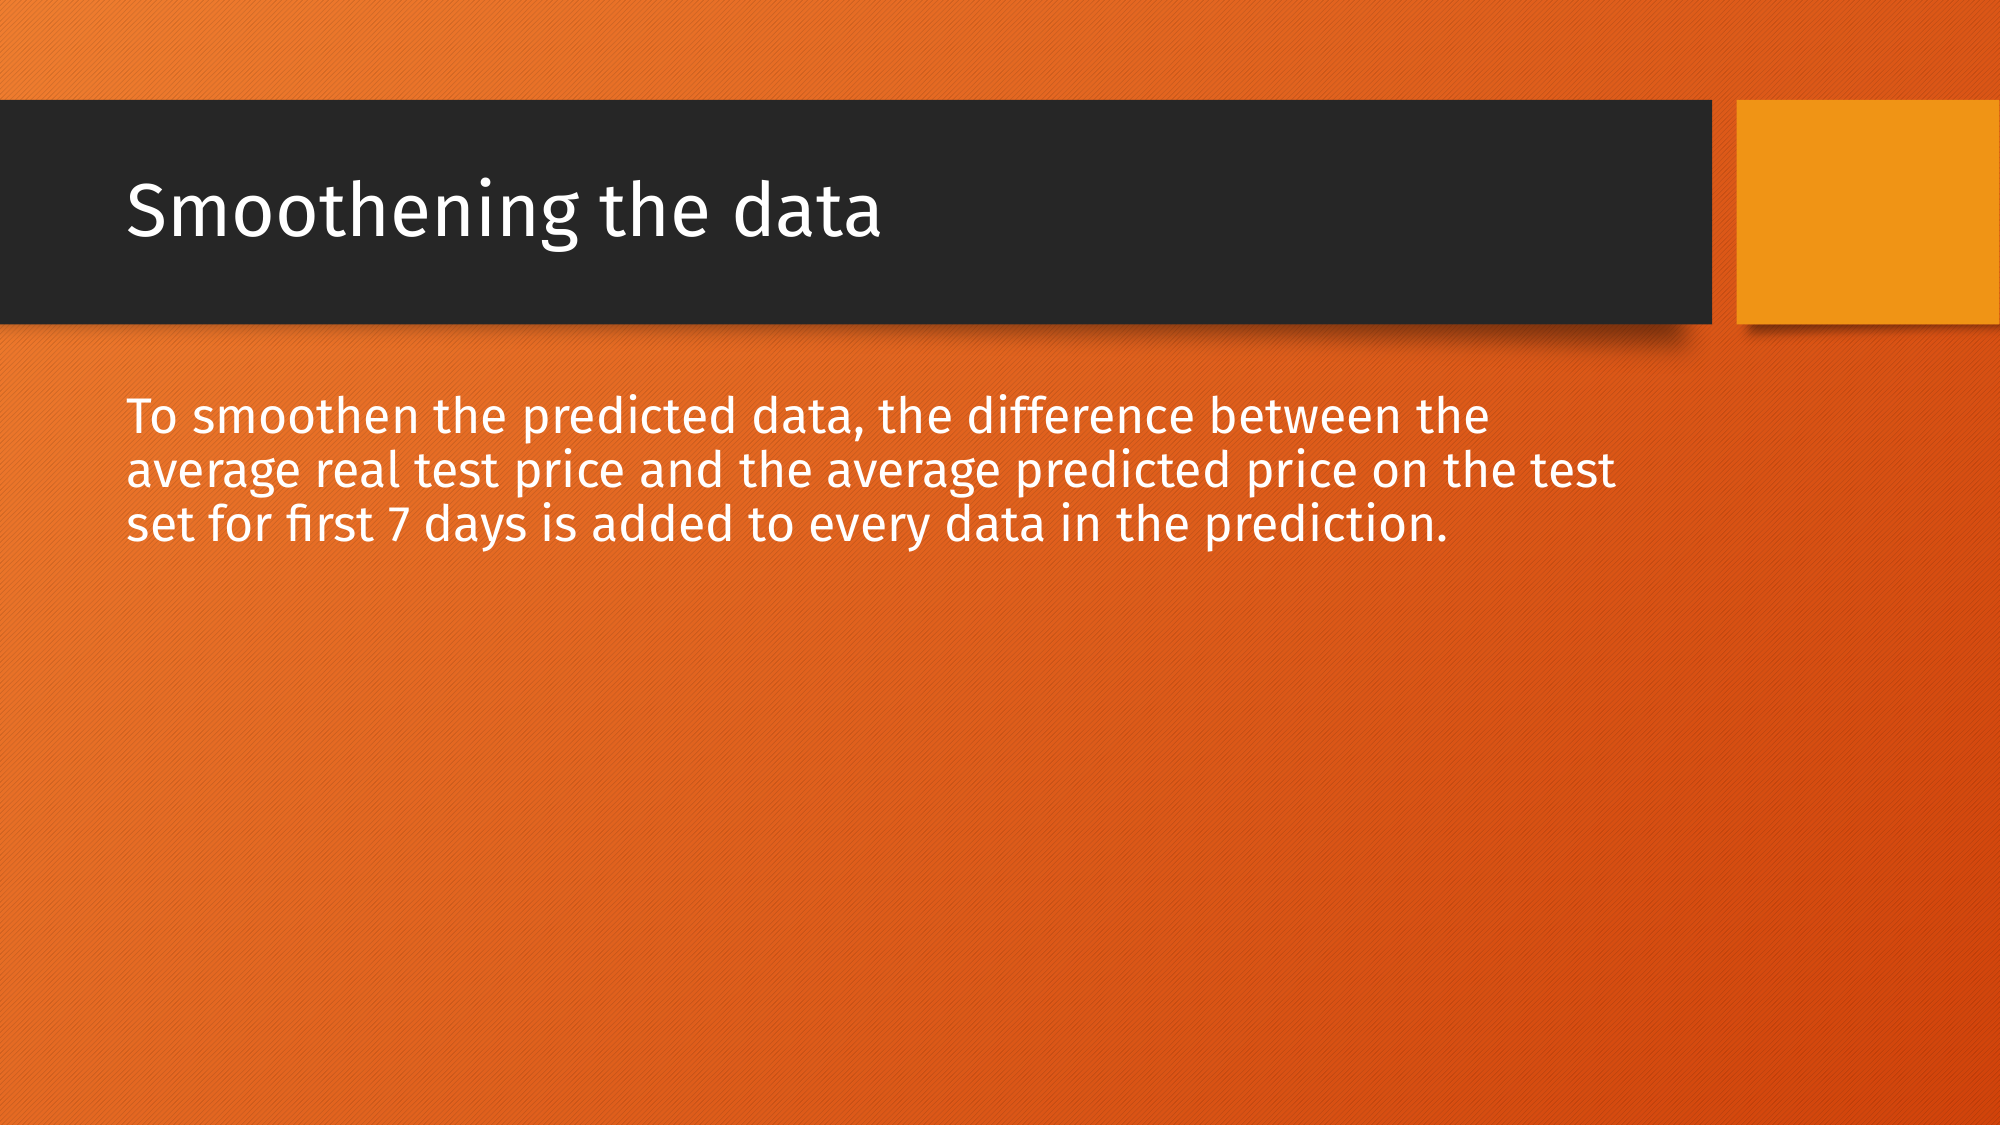

# Smoothening the data
To smoothen the predicted data, the difference between the average real test price and the average predicted price on the test set for first 7 days is added to every data in the prediction.